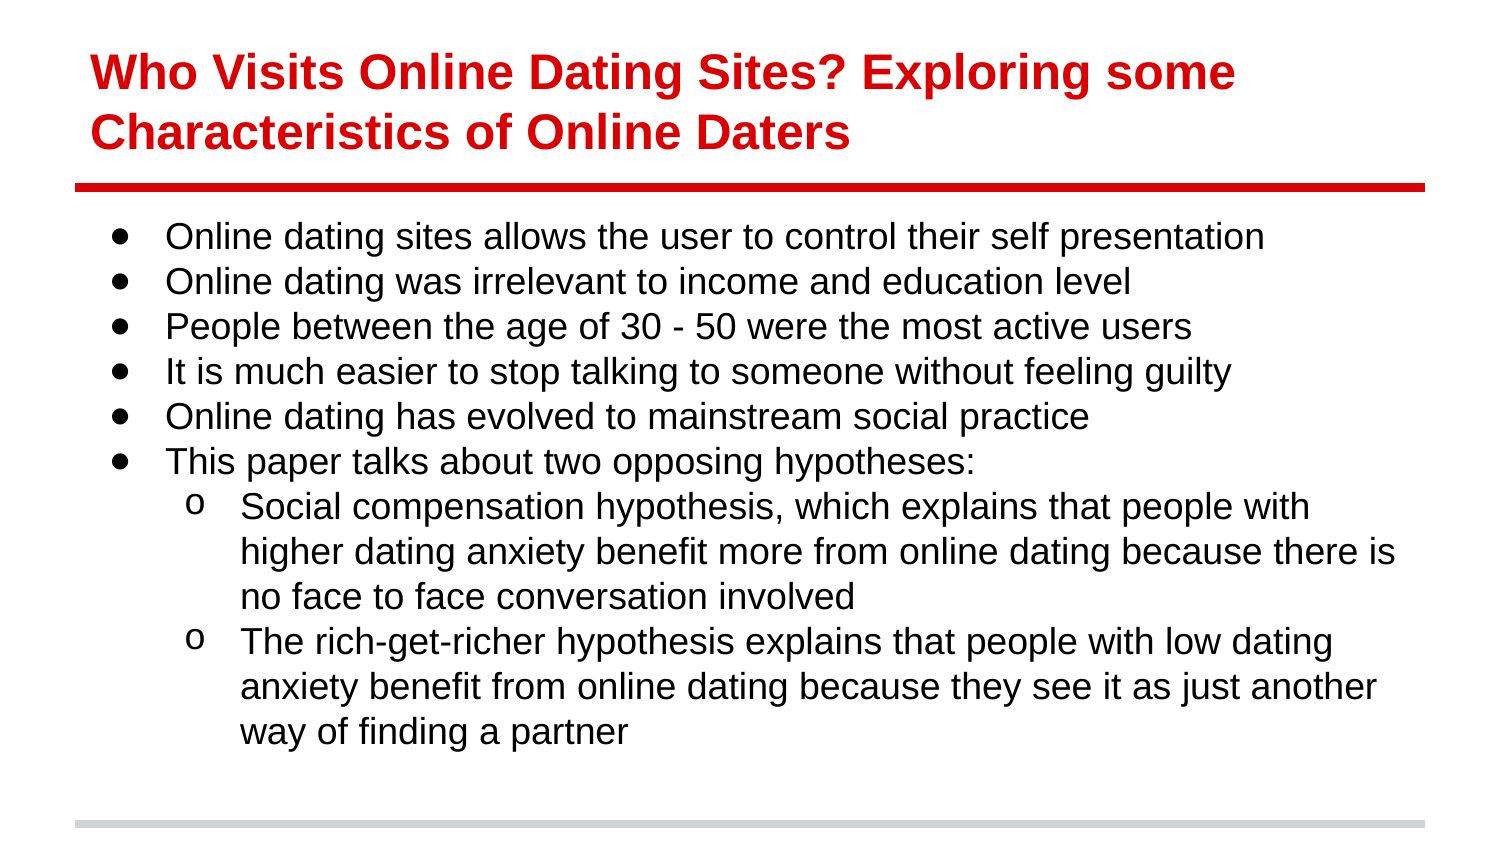

# Who Visits Online Dating Sites? Exploring some Characteristics of Online Daters
Online dating sites allows the user to control their self presentation
Online dating was irrelevant to income and education level
People between the age of 30 - 50 were the most active users
It is much easier to stop talking to someone without feeling guilty
Online dating has evolved to mainstream social practice
This paper talks about two opposing hypotheses:
Social compensation hypothesis, which explains that people with higher dating anxiety benefit more from online dating because there is no face to face conversation involved
The rich-get-richer hypothesis explains that people with low dating anxiety benefit from online dating because they see it as just another way of finding a partner